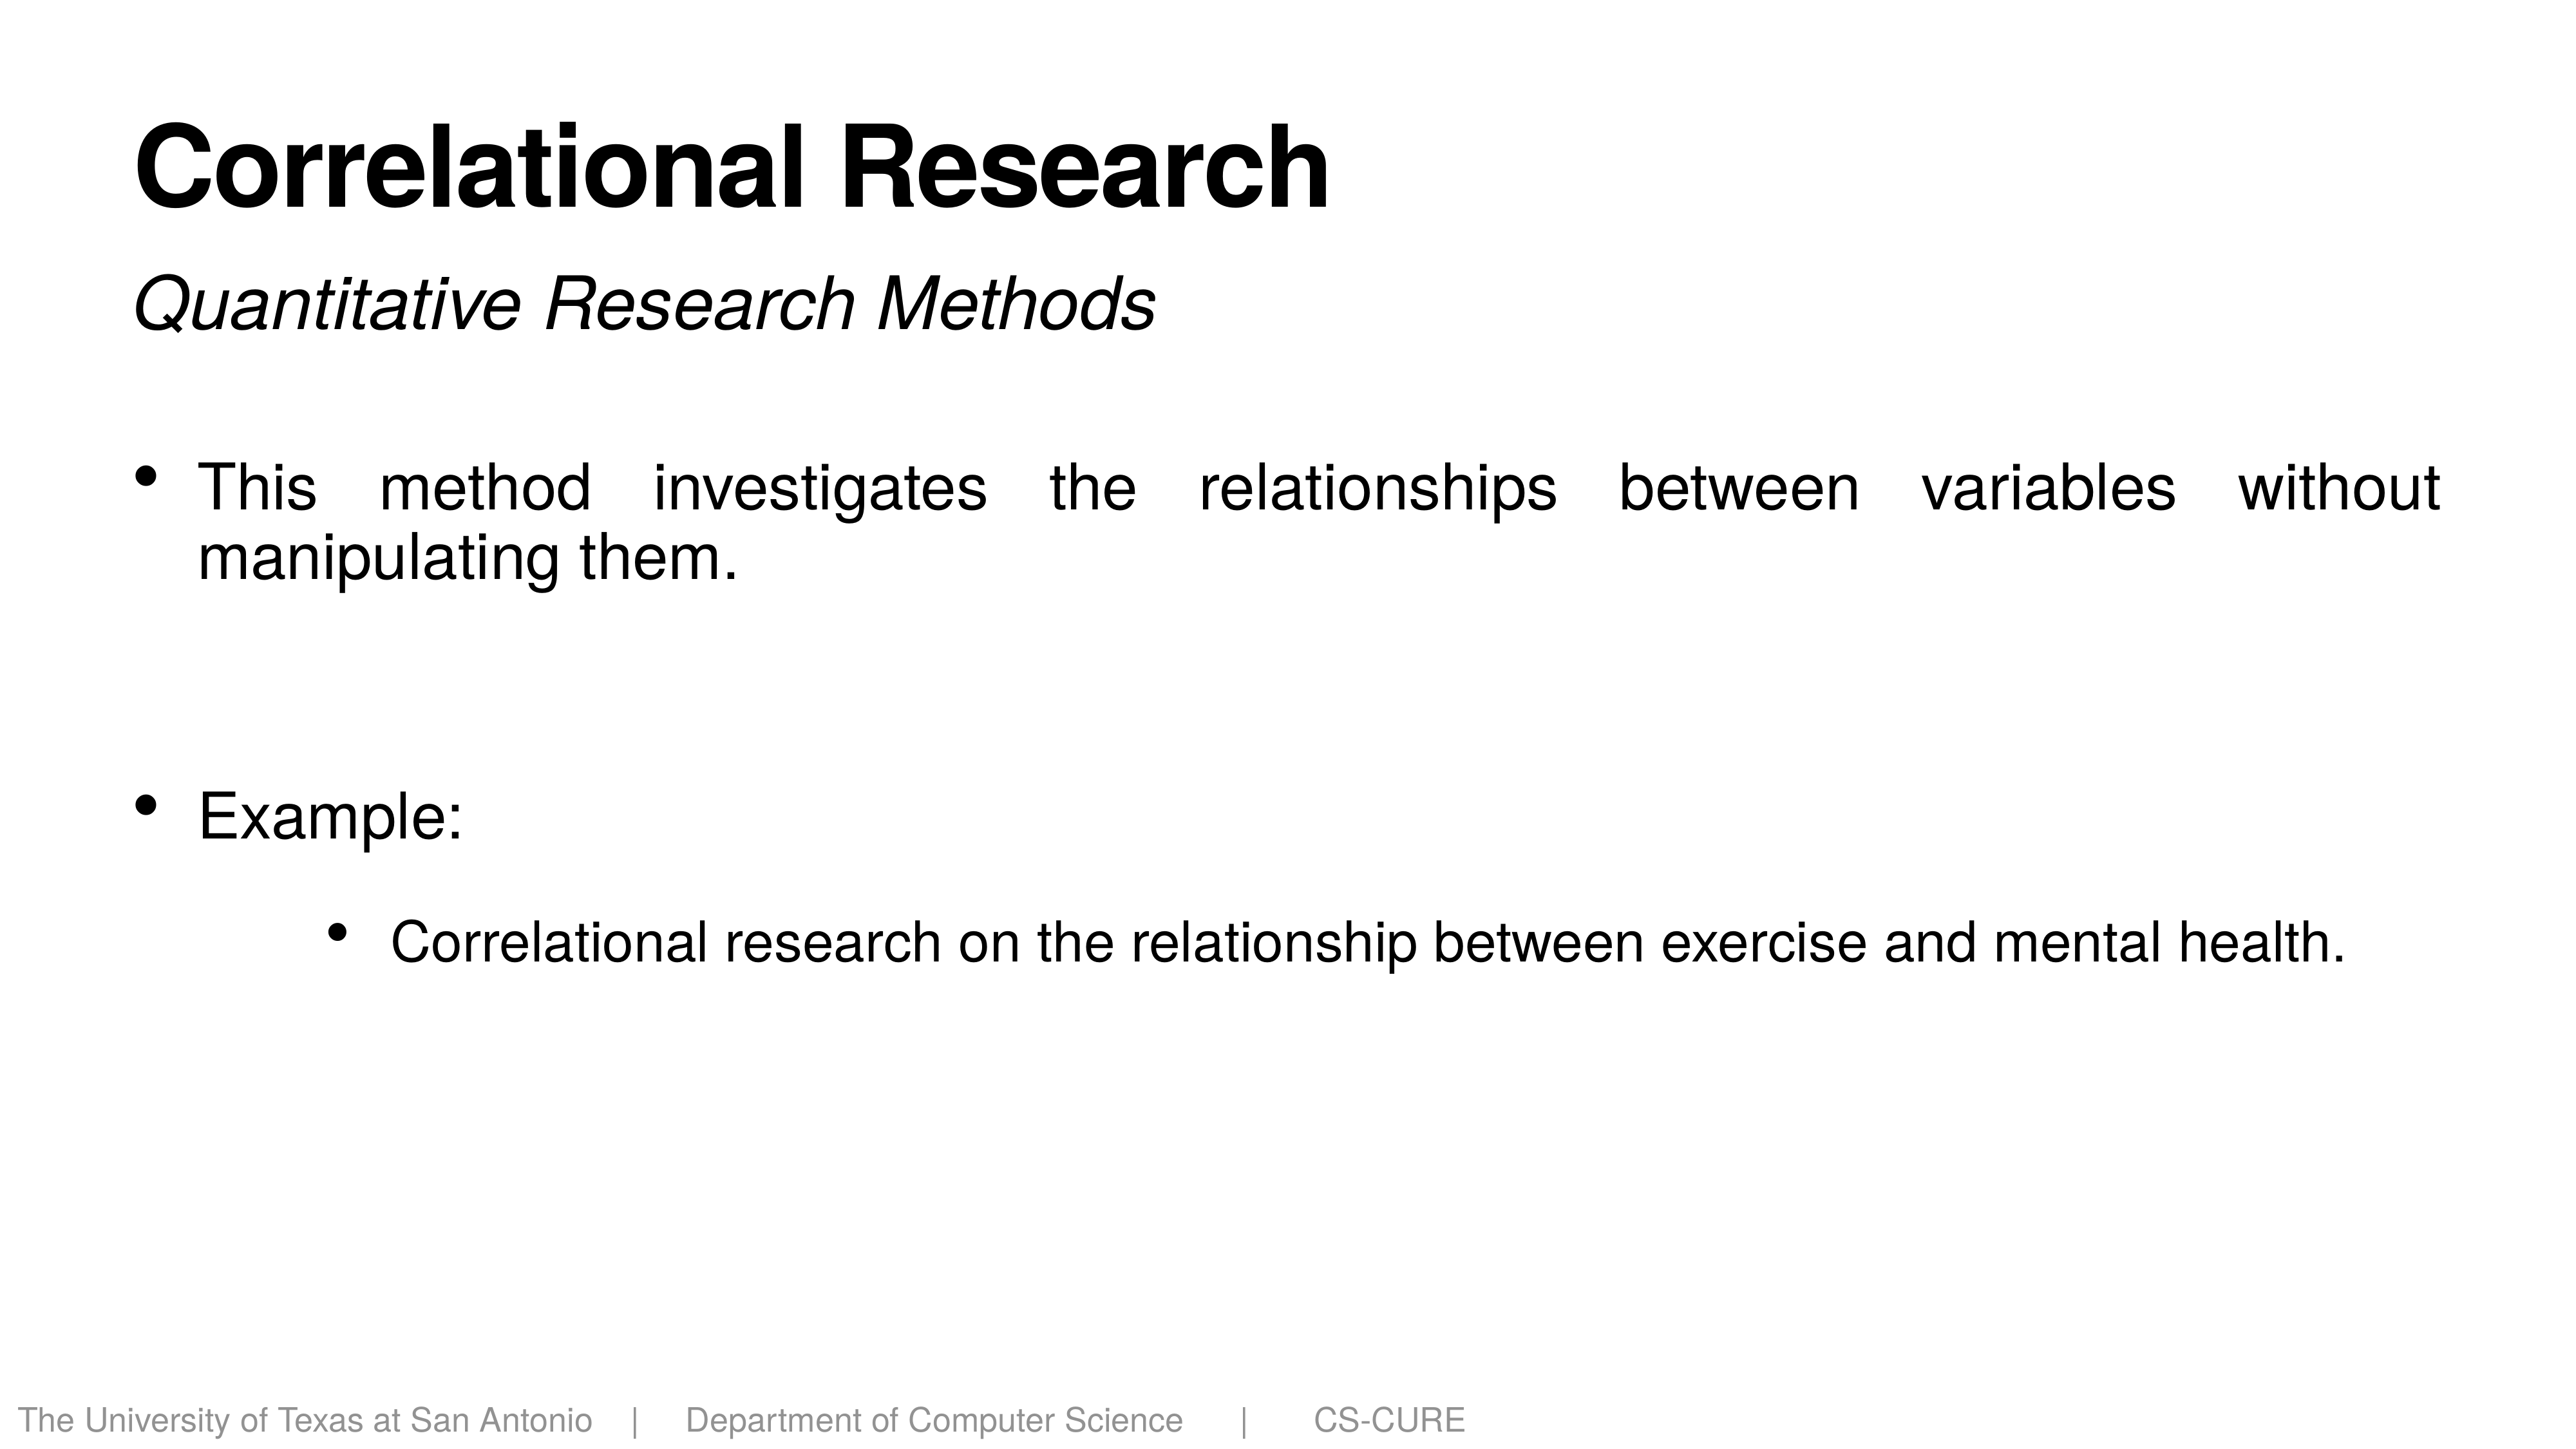

# Correlational Research
Quantitative Research Methods
This method investigates the relationships between variables without manipulating them.

Example:
Correlational research on the relationship between exercise and mental health.
13